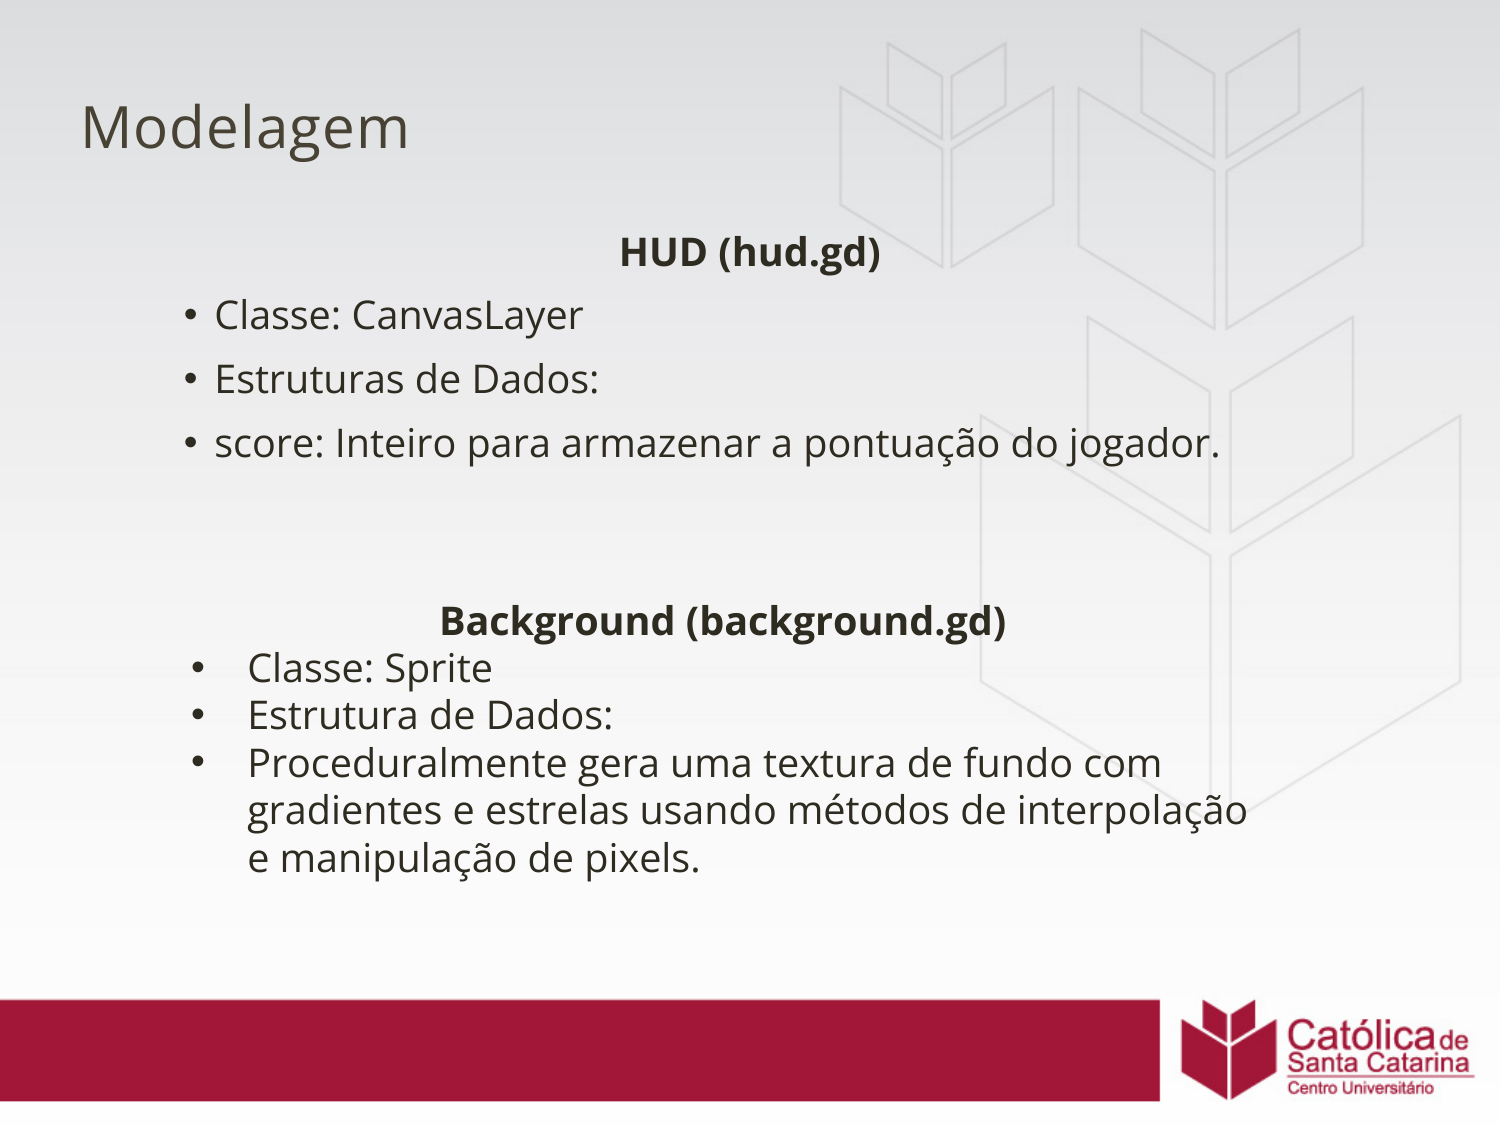

# Modelagem
HUD (hud.gd)
Classe: CanvasLayer
Estruturas de Dados:
score: Inteiro para armazenar a pontuação do jogador.
Background (background.gd)
Classe: Sprite
Estrutura de Dados:
Proceduralmente gera uma textura de fundo com gradientes e estrelas usando métodos de interpolação e manipulação de pixels.